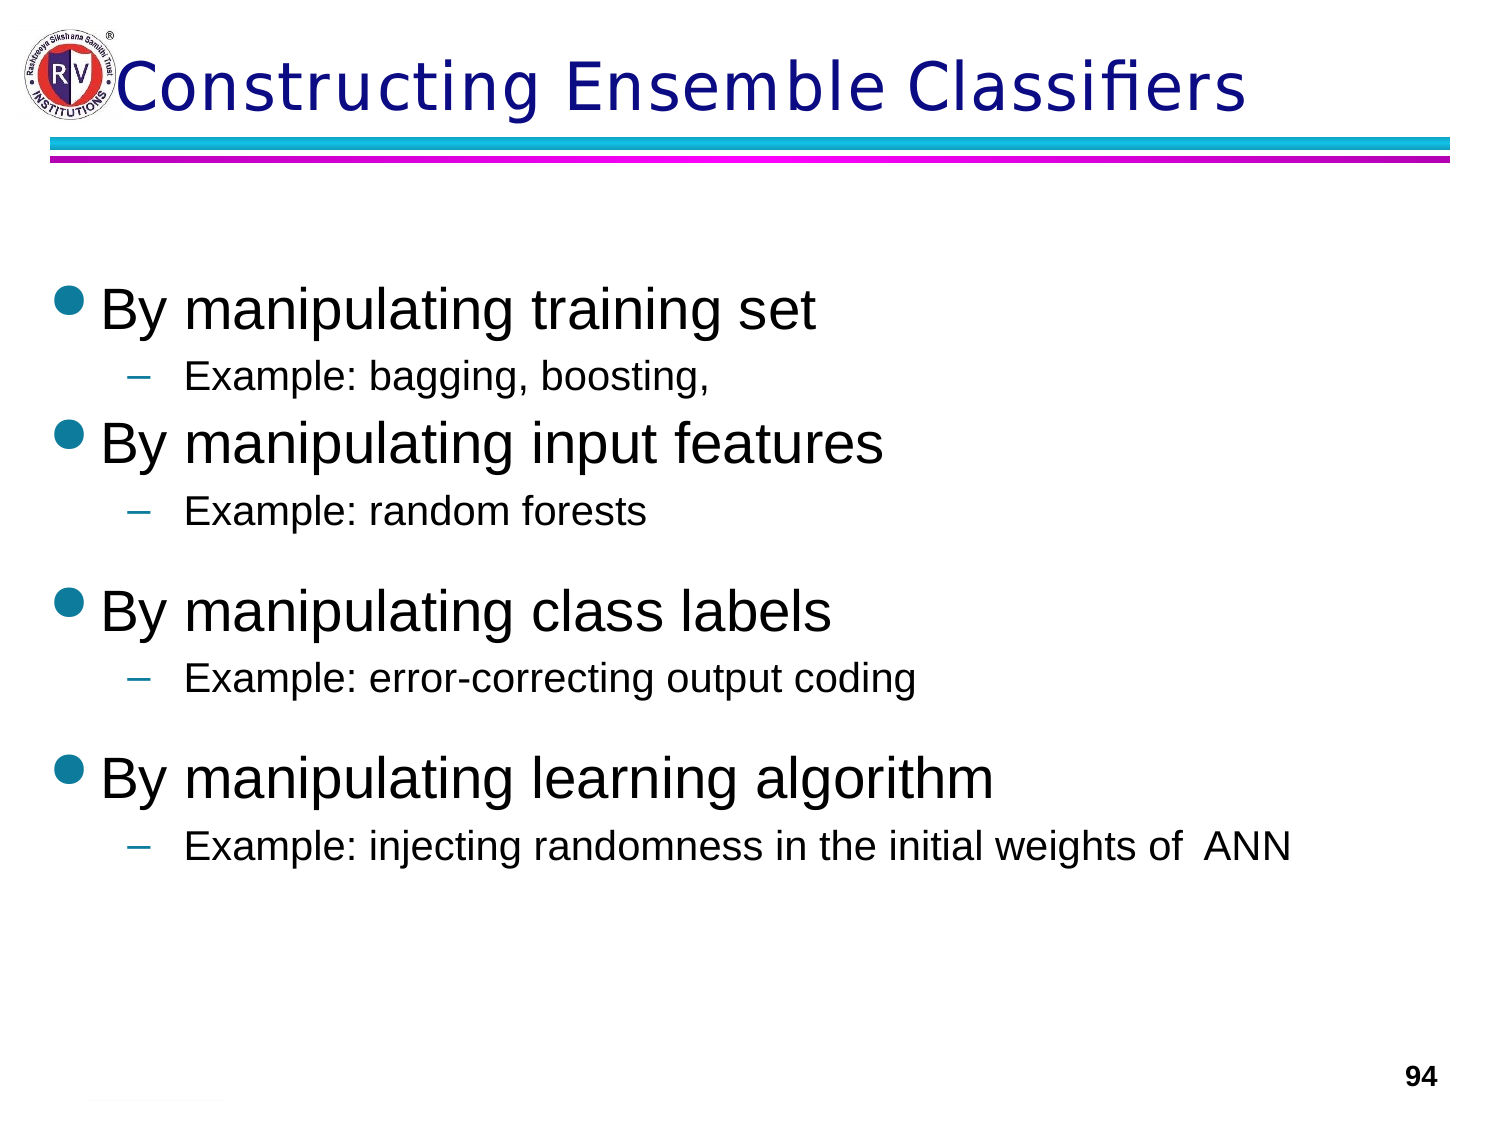

# Constructing Ensemble Classifiers

By manipulating training set
Example: bagging, boosting,
By manipulating input features
Example: random forests

By manipulating class labels
Example: error-correcting output coding

By manipulating learning algorithm
Example: injecting randomness in the initial weights of  ANN

1/7/2025